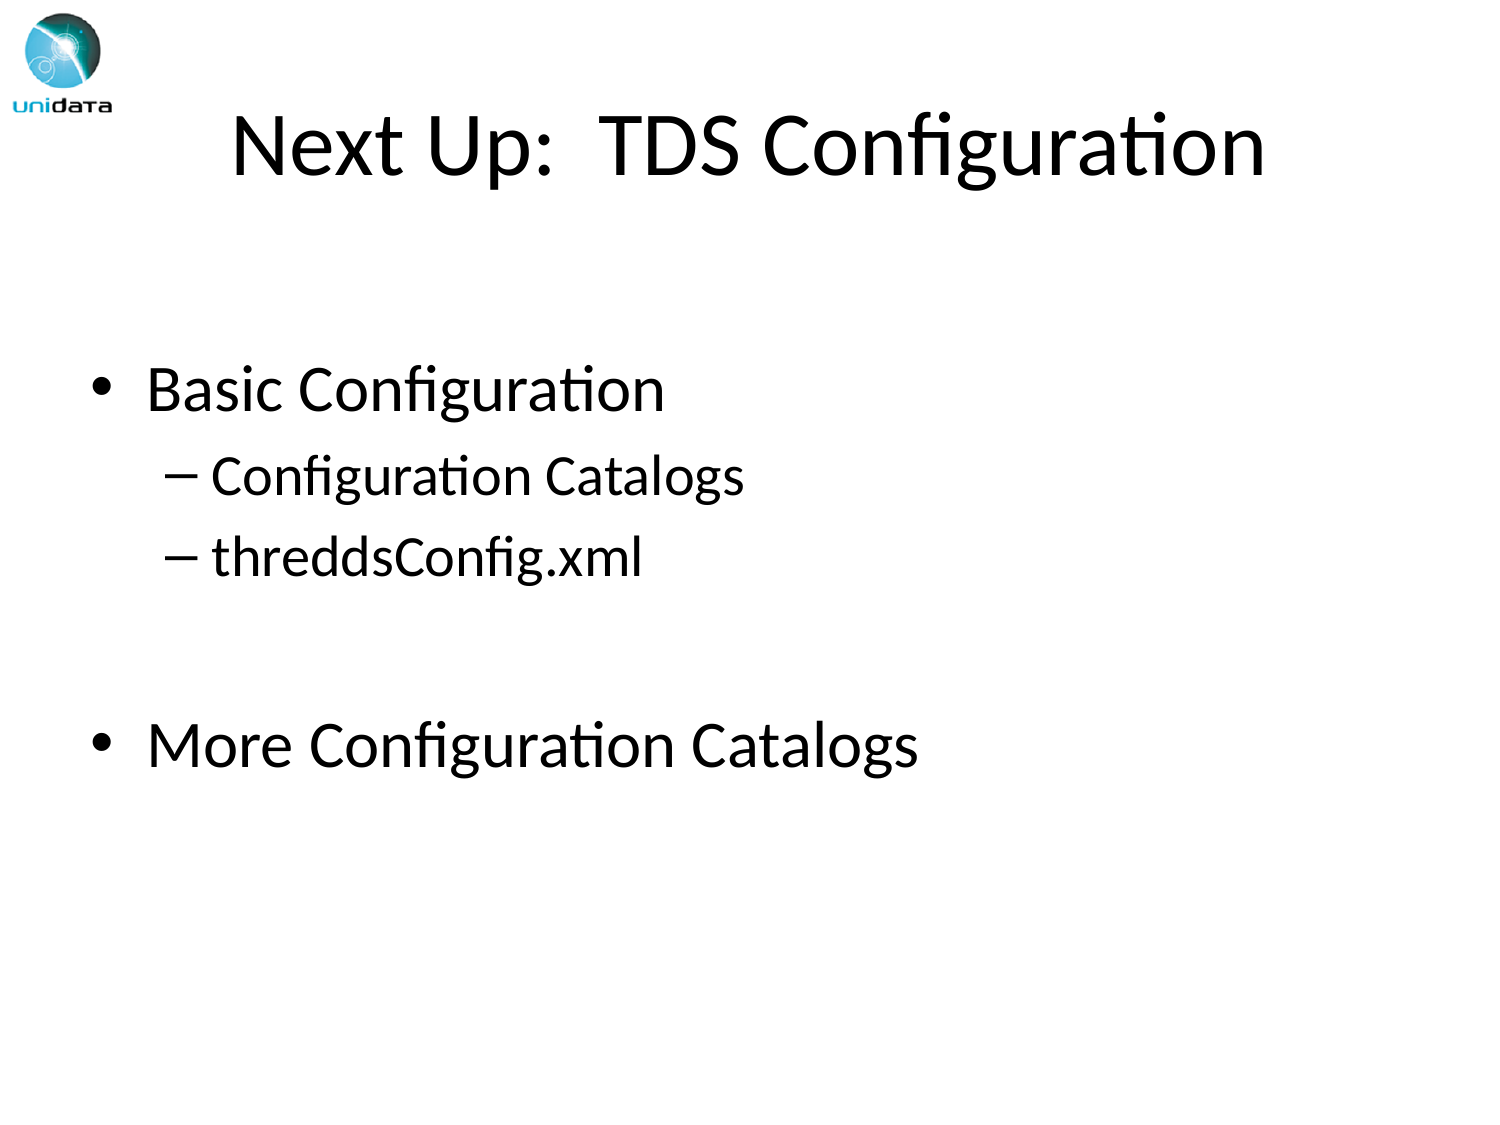

# Next Up:  TDS Configuration
Basic Configuration
Configuration Catalogs
threddsConfig.xml

More Configuration Catalogs